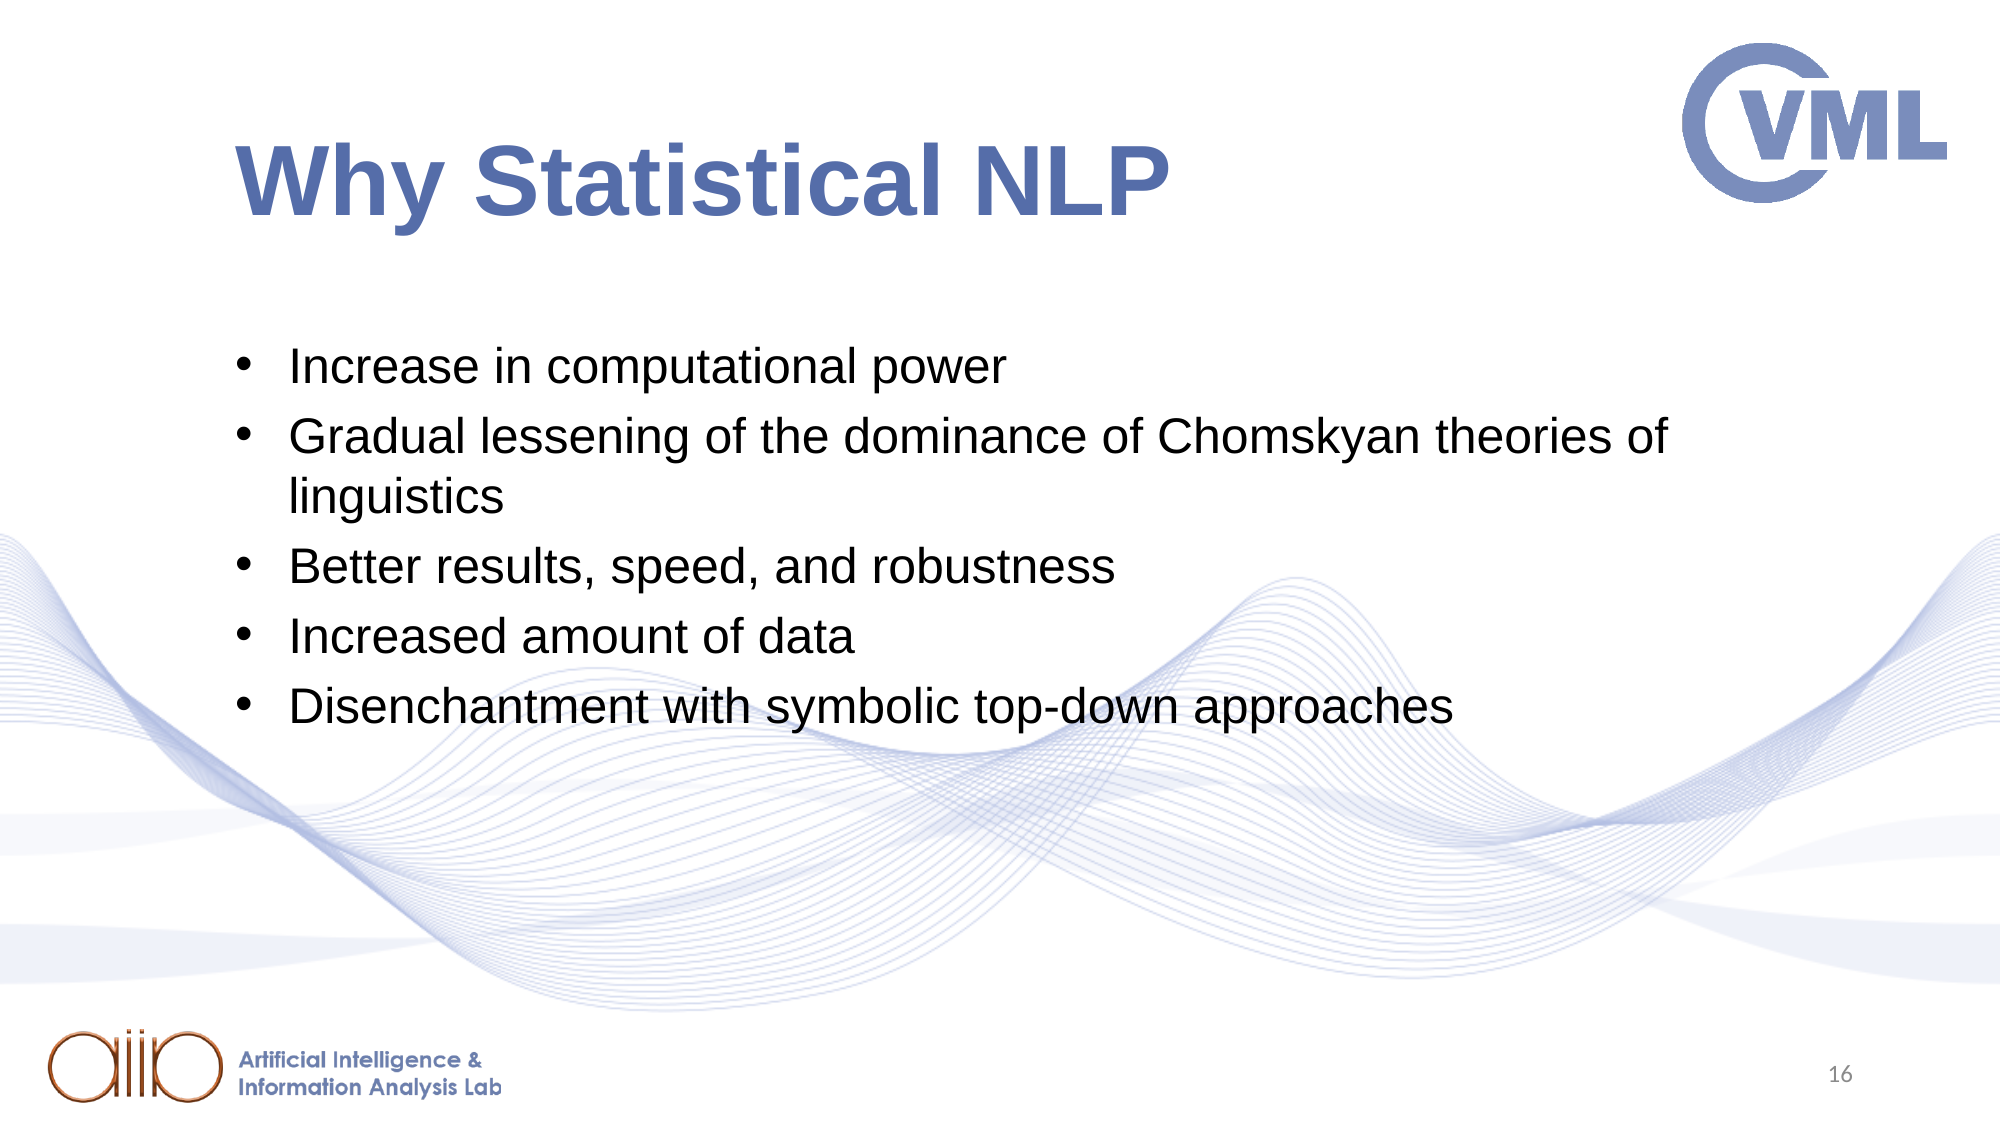

# Why Statistical NLP
Increase in computational power
Gradual lessening of the dominance of Chomskyan theories of linguistics
Better results, speed, and robustness
Increased amount of data
Disenchantment with symbolic top-down approaches

16